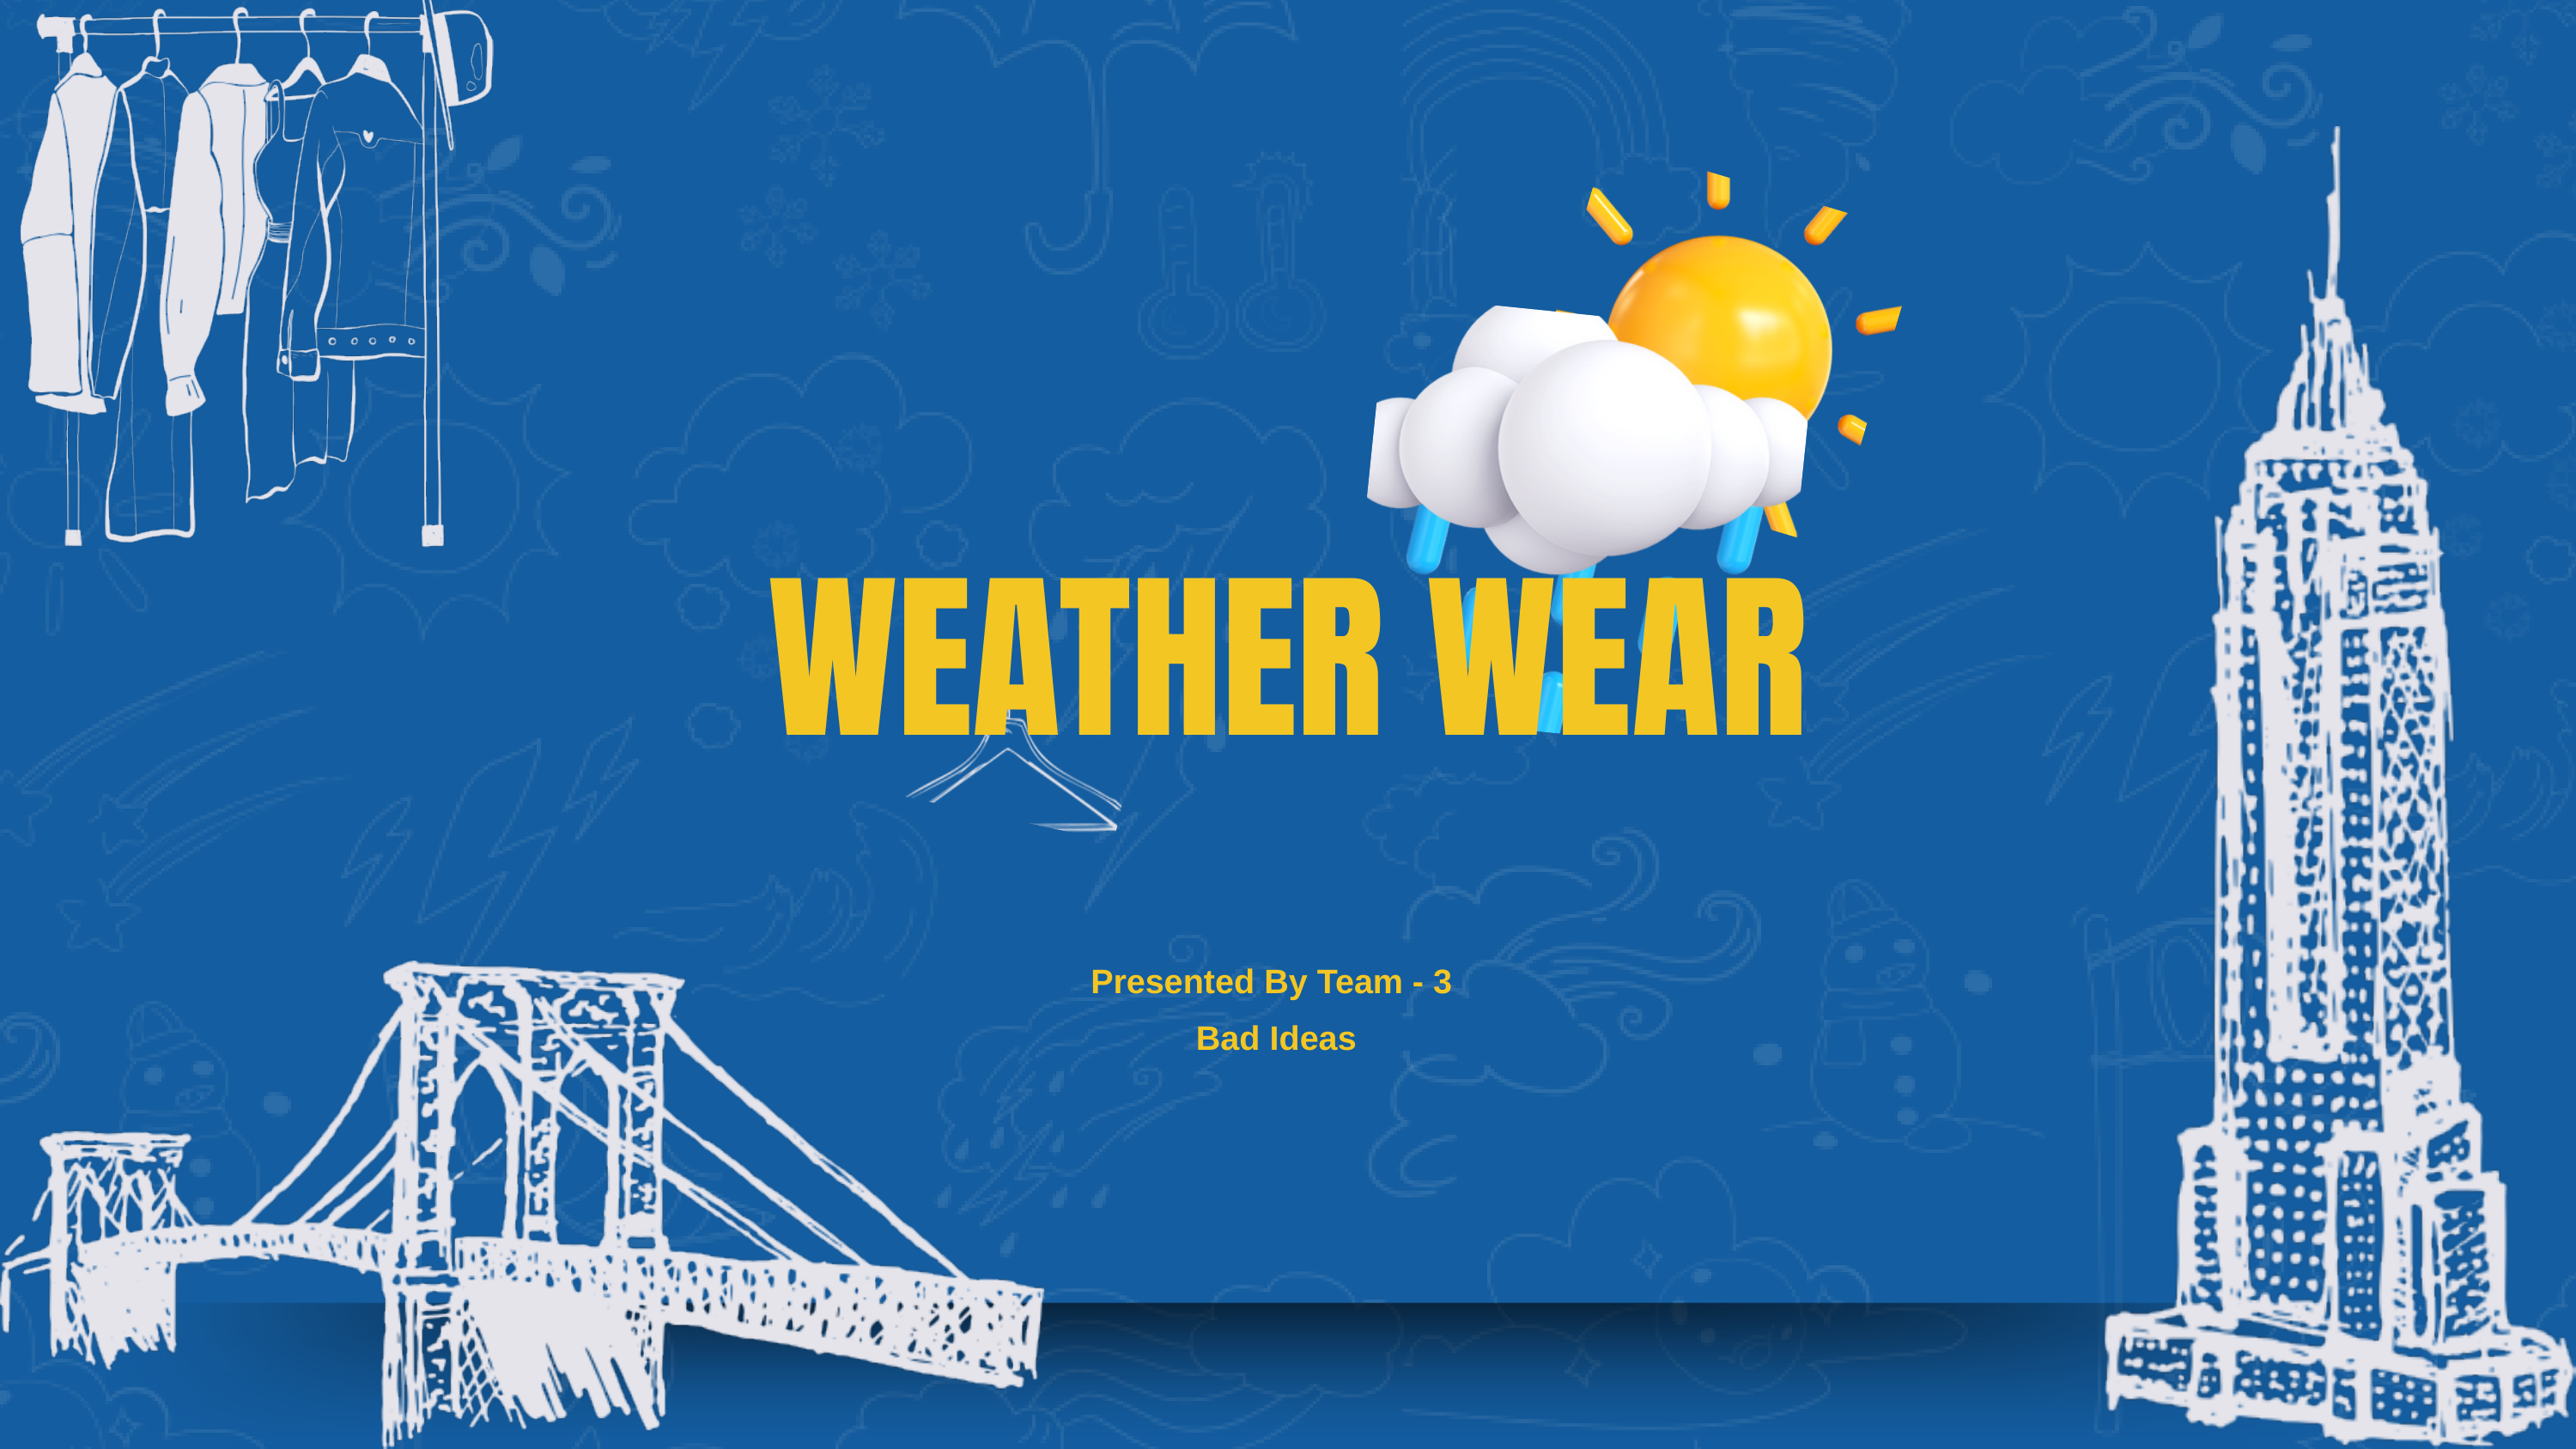

WEATHER WEAR

Presented By Team - 3
Bad Ideas